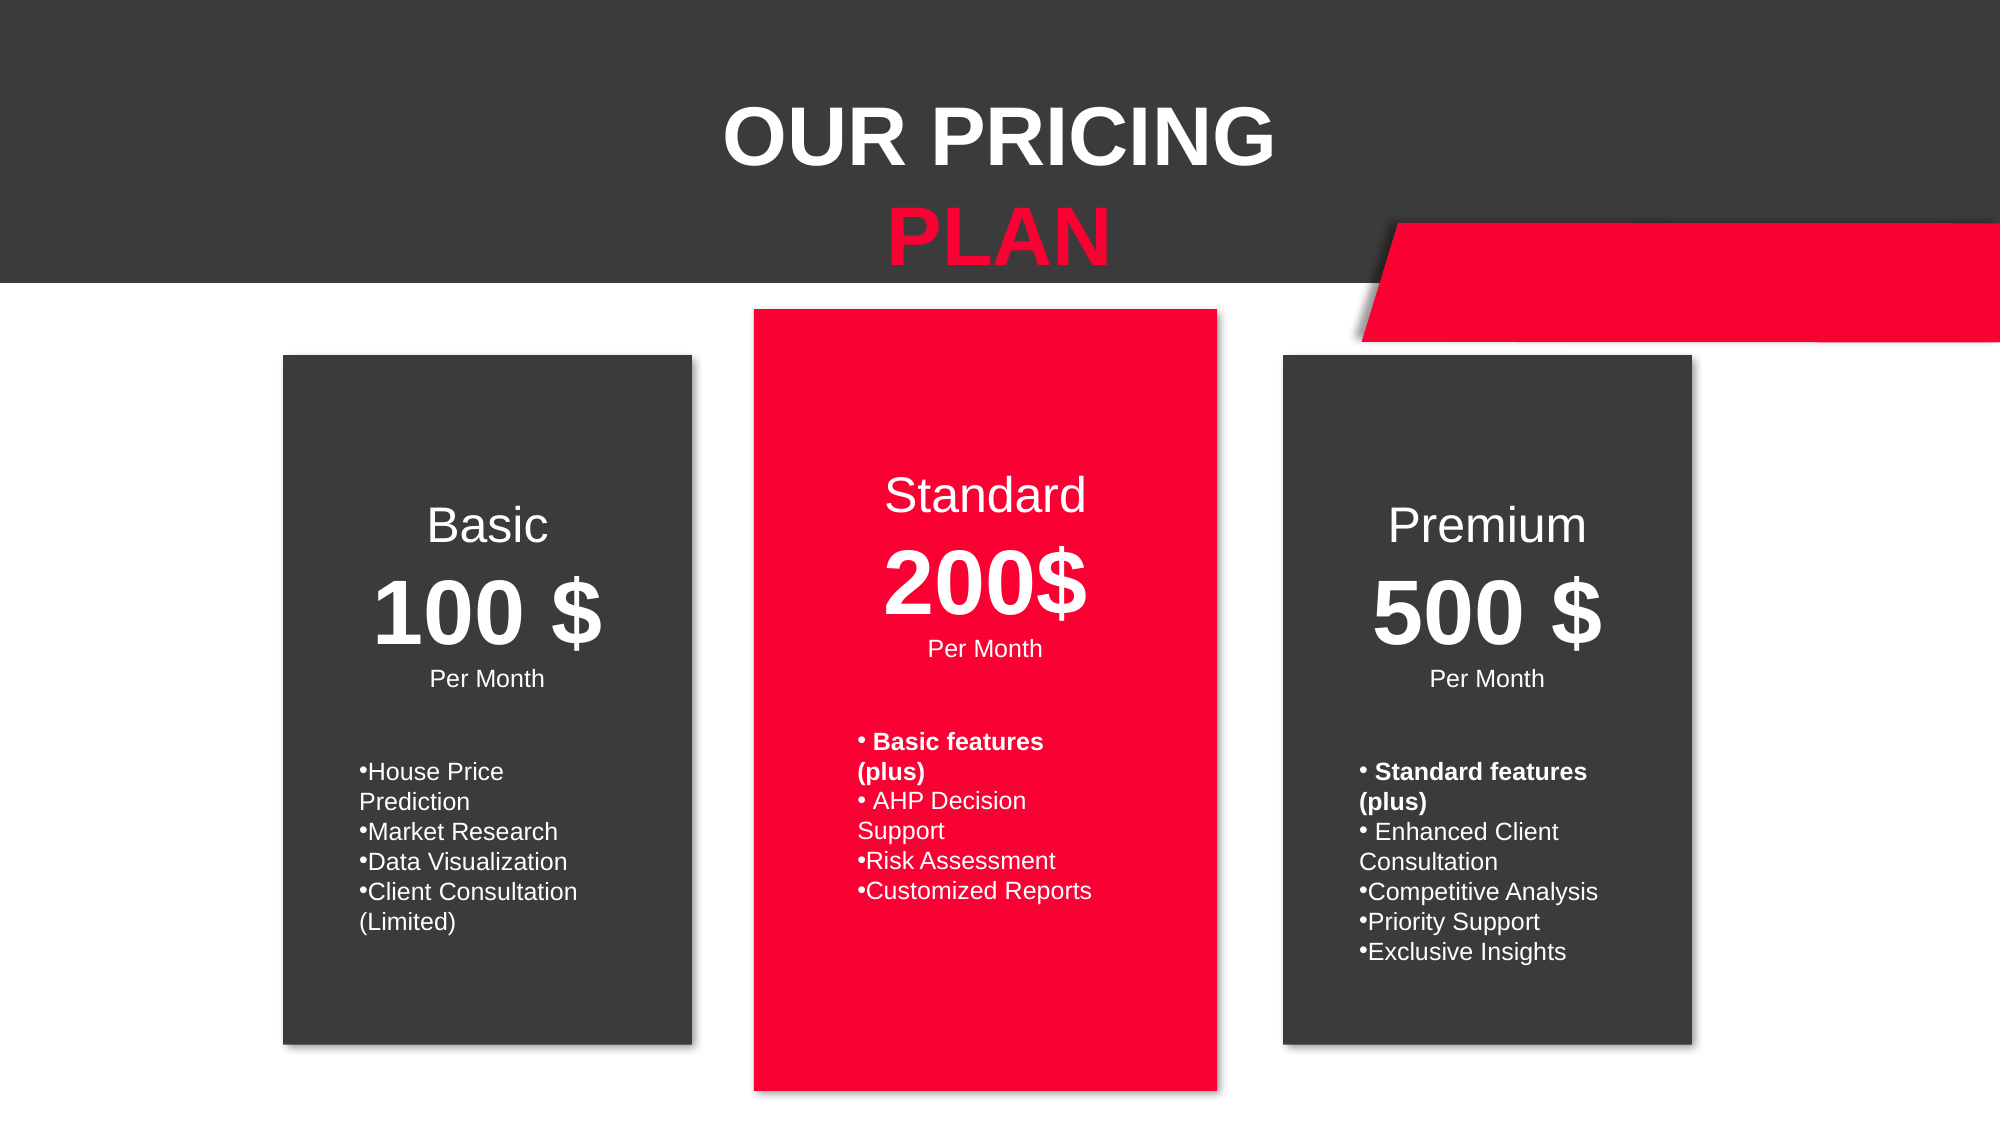

OUR PRICING PLAN

Standard
200$
Per Month

 Basic features (plus)
 AHP Decision Support
Risk Assessment
Customized Reports
Basic
100 $
Per Month

House Price Prediction
Market Research
Data Visualization
Client Consultation (Limited)
Premium
500 $
Per Month

 Standard features (plus)
 Enhanced Client Consultation
Competitive Analysis
Priority Support
Exclusive Insights